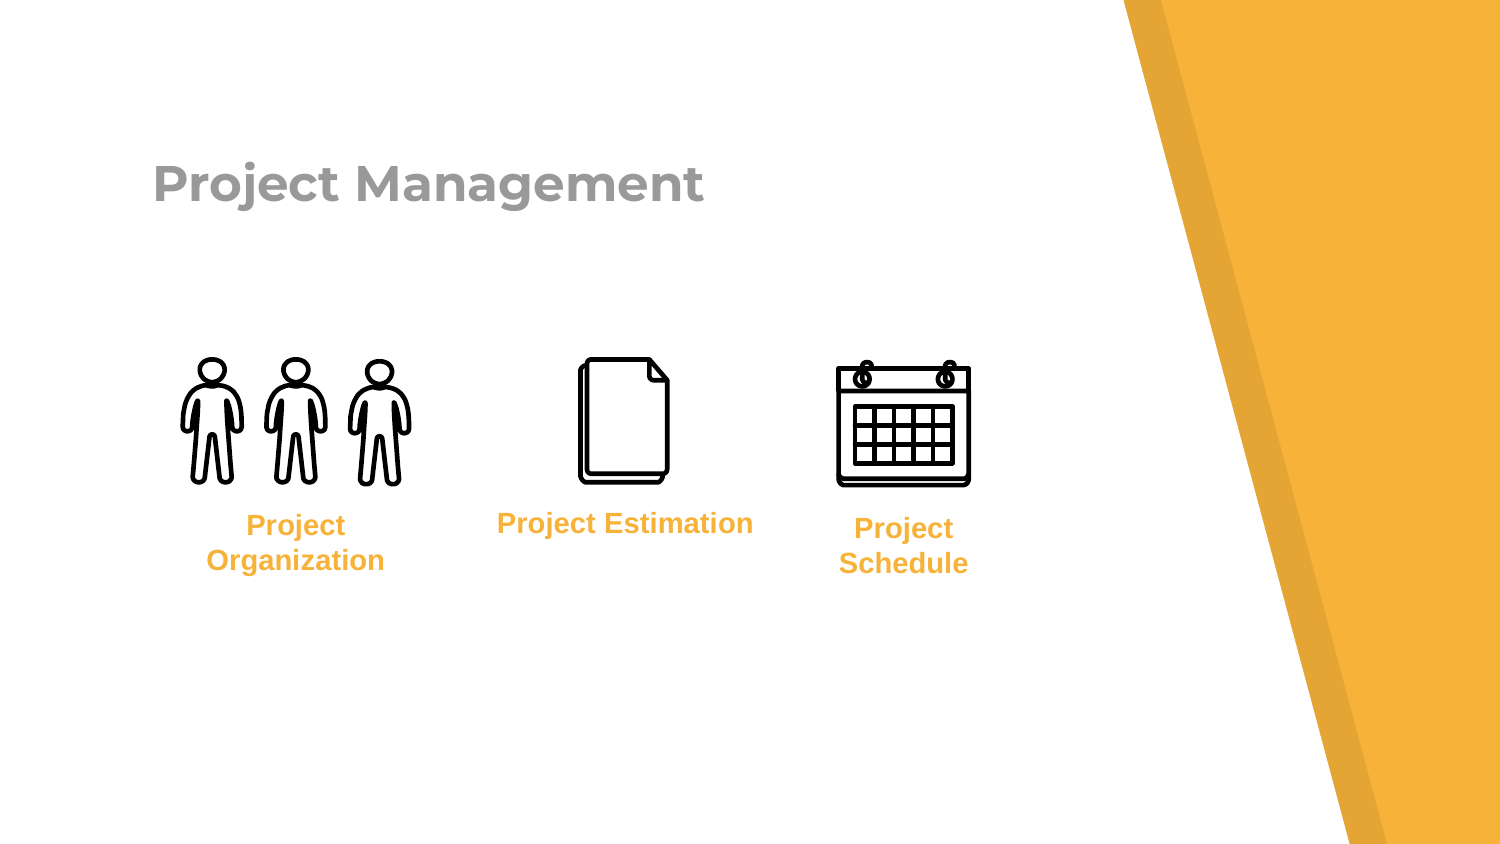

# Project Management

Project Estimation
Project Organization
Project Schedule